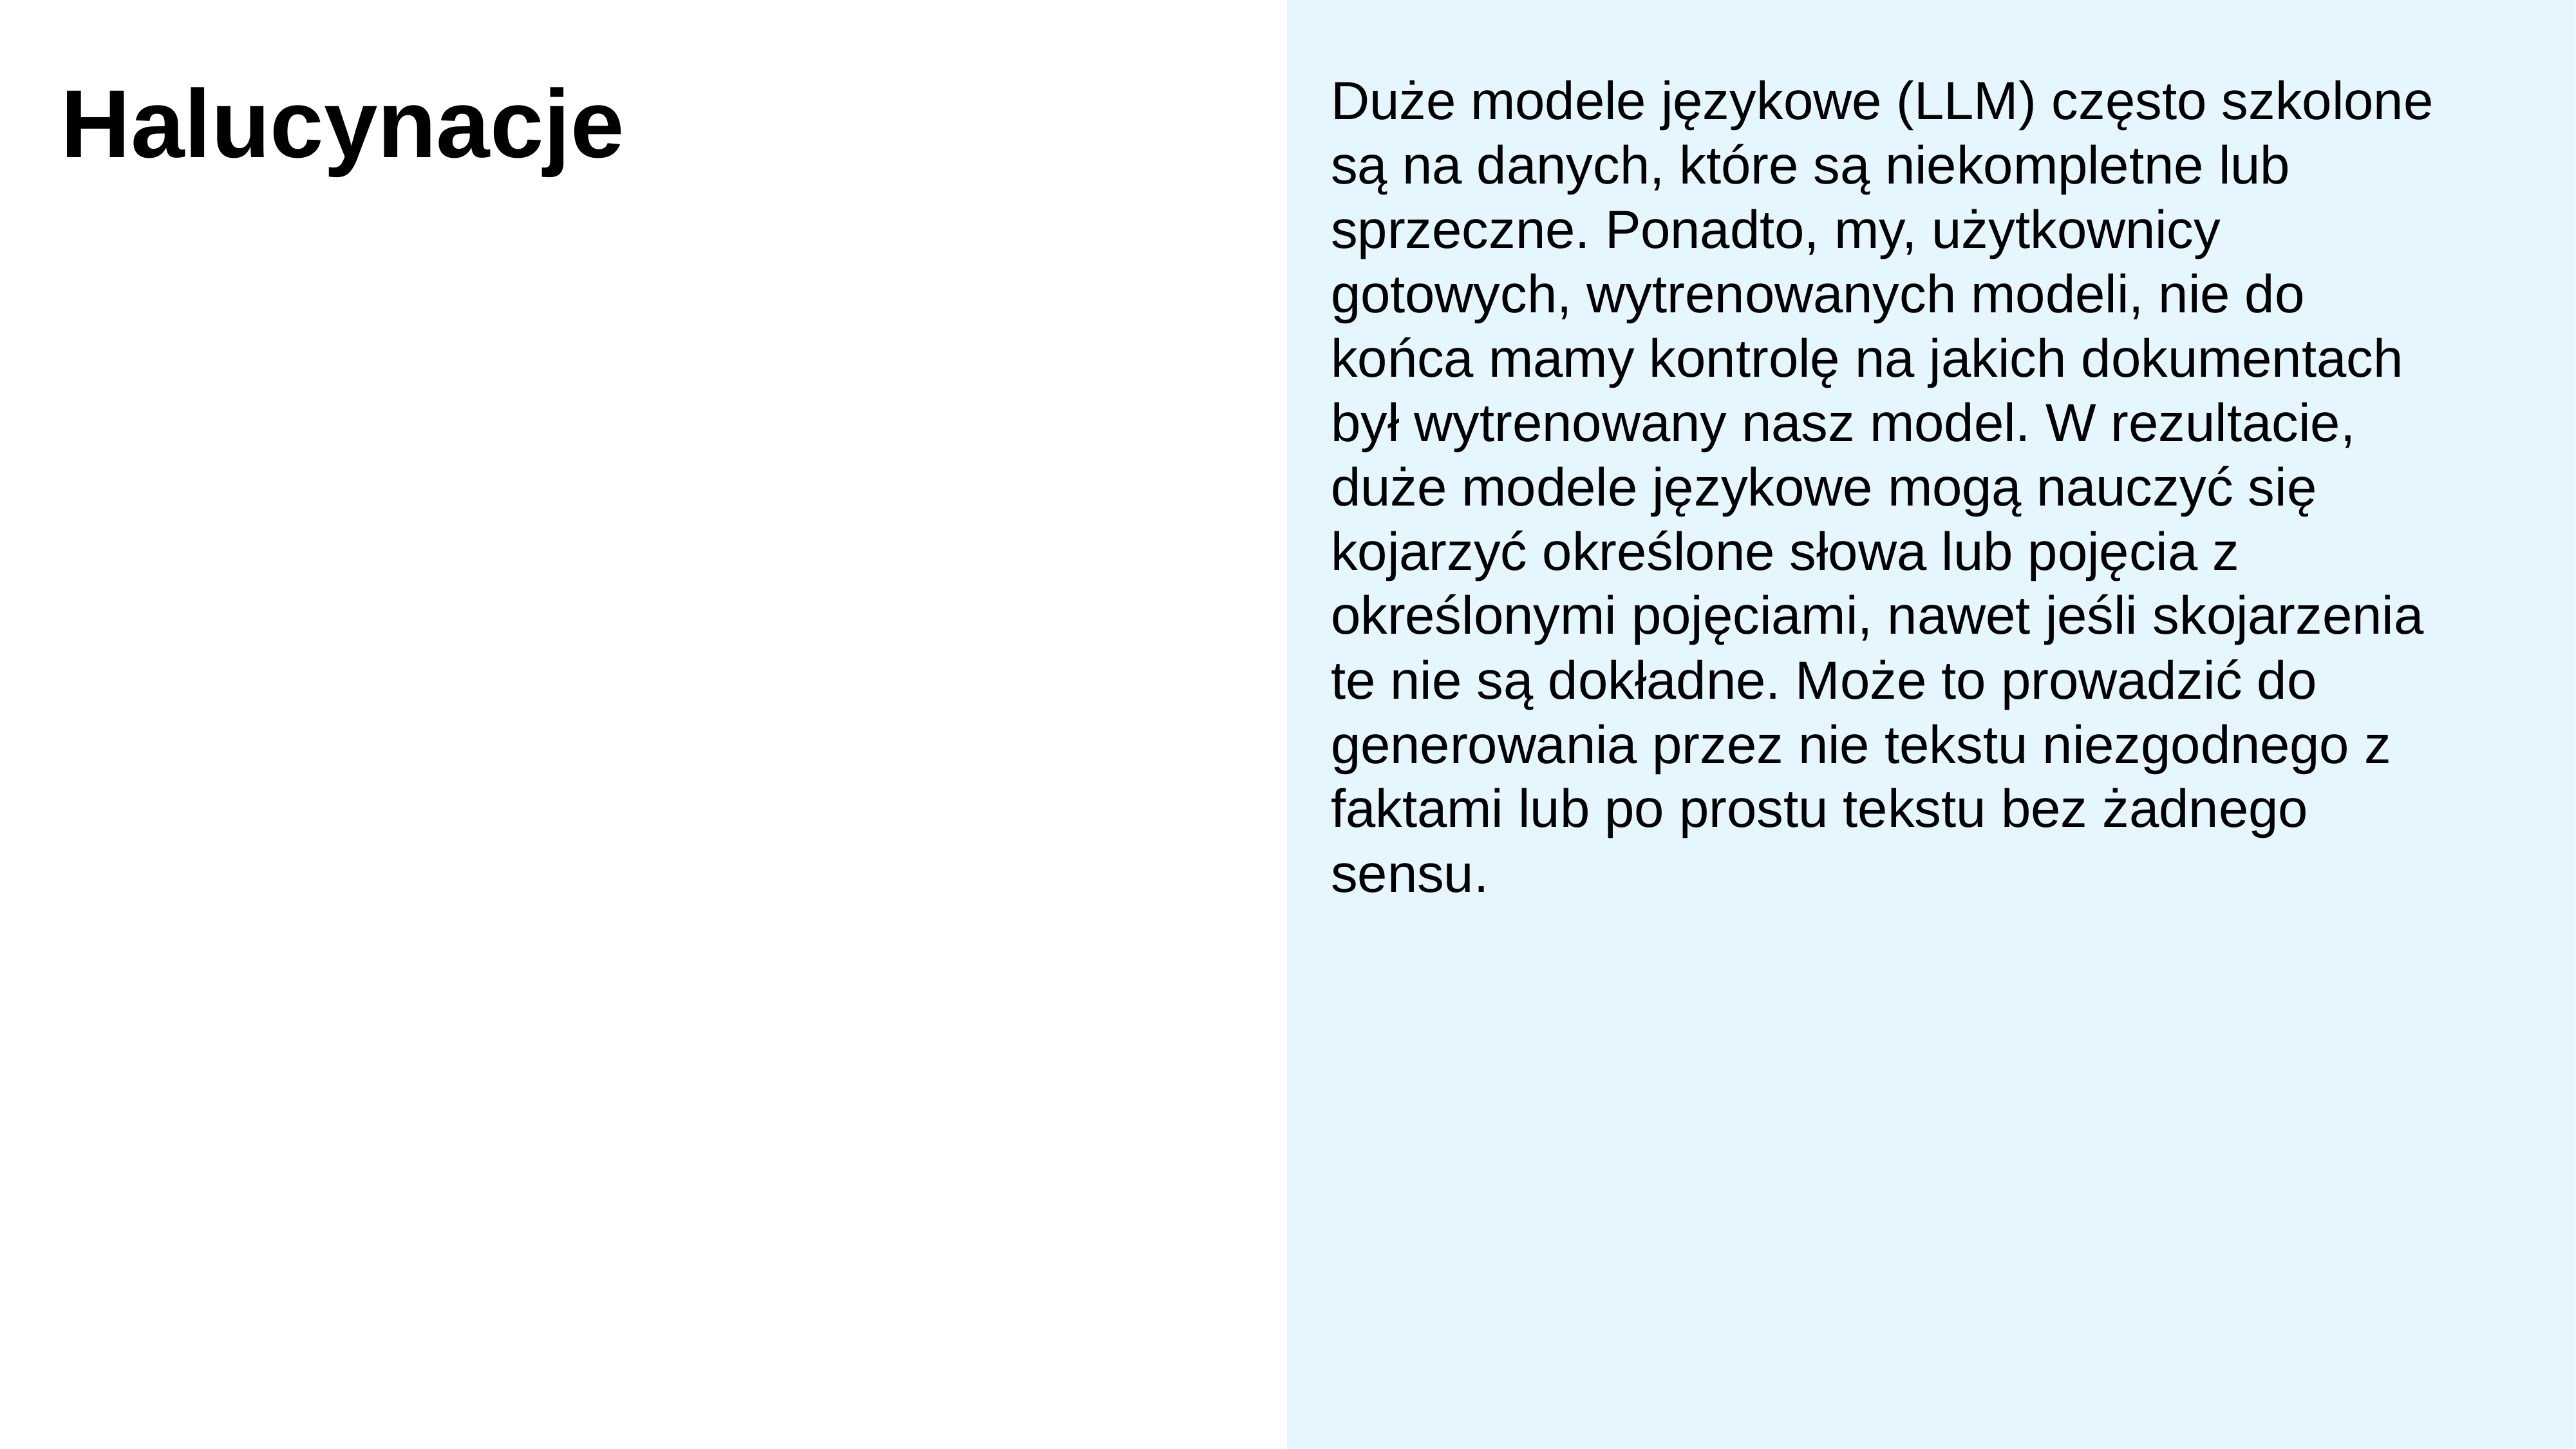

Halucynacje
Duże modele językowe (LLM) ​​często szkolone są na danych, które są niekompletne lub sprzeczne. Ponadto, my, użytkownicy gotowych, wytrenowanych modeli, nie do końca mamy kontrolę na jakich dokumentach był wytrenowany nasz model. W rezultacie, duże modele językowe mogą nauczyć się kojarzyć określone słowa lub pojęcia z określonymi pojęciami, nawet jeśli skojarzenia te nie są dokładne. Może to prowadzić do generowania przez nie tekstu niezgodnego z faktami lub po prostu tekstu bez żadnego sensu.